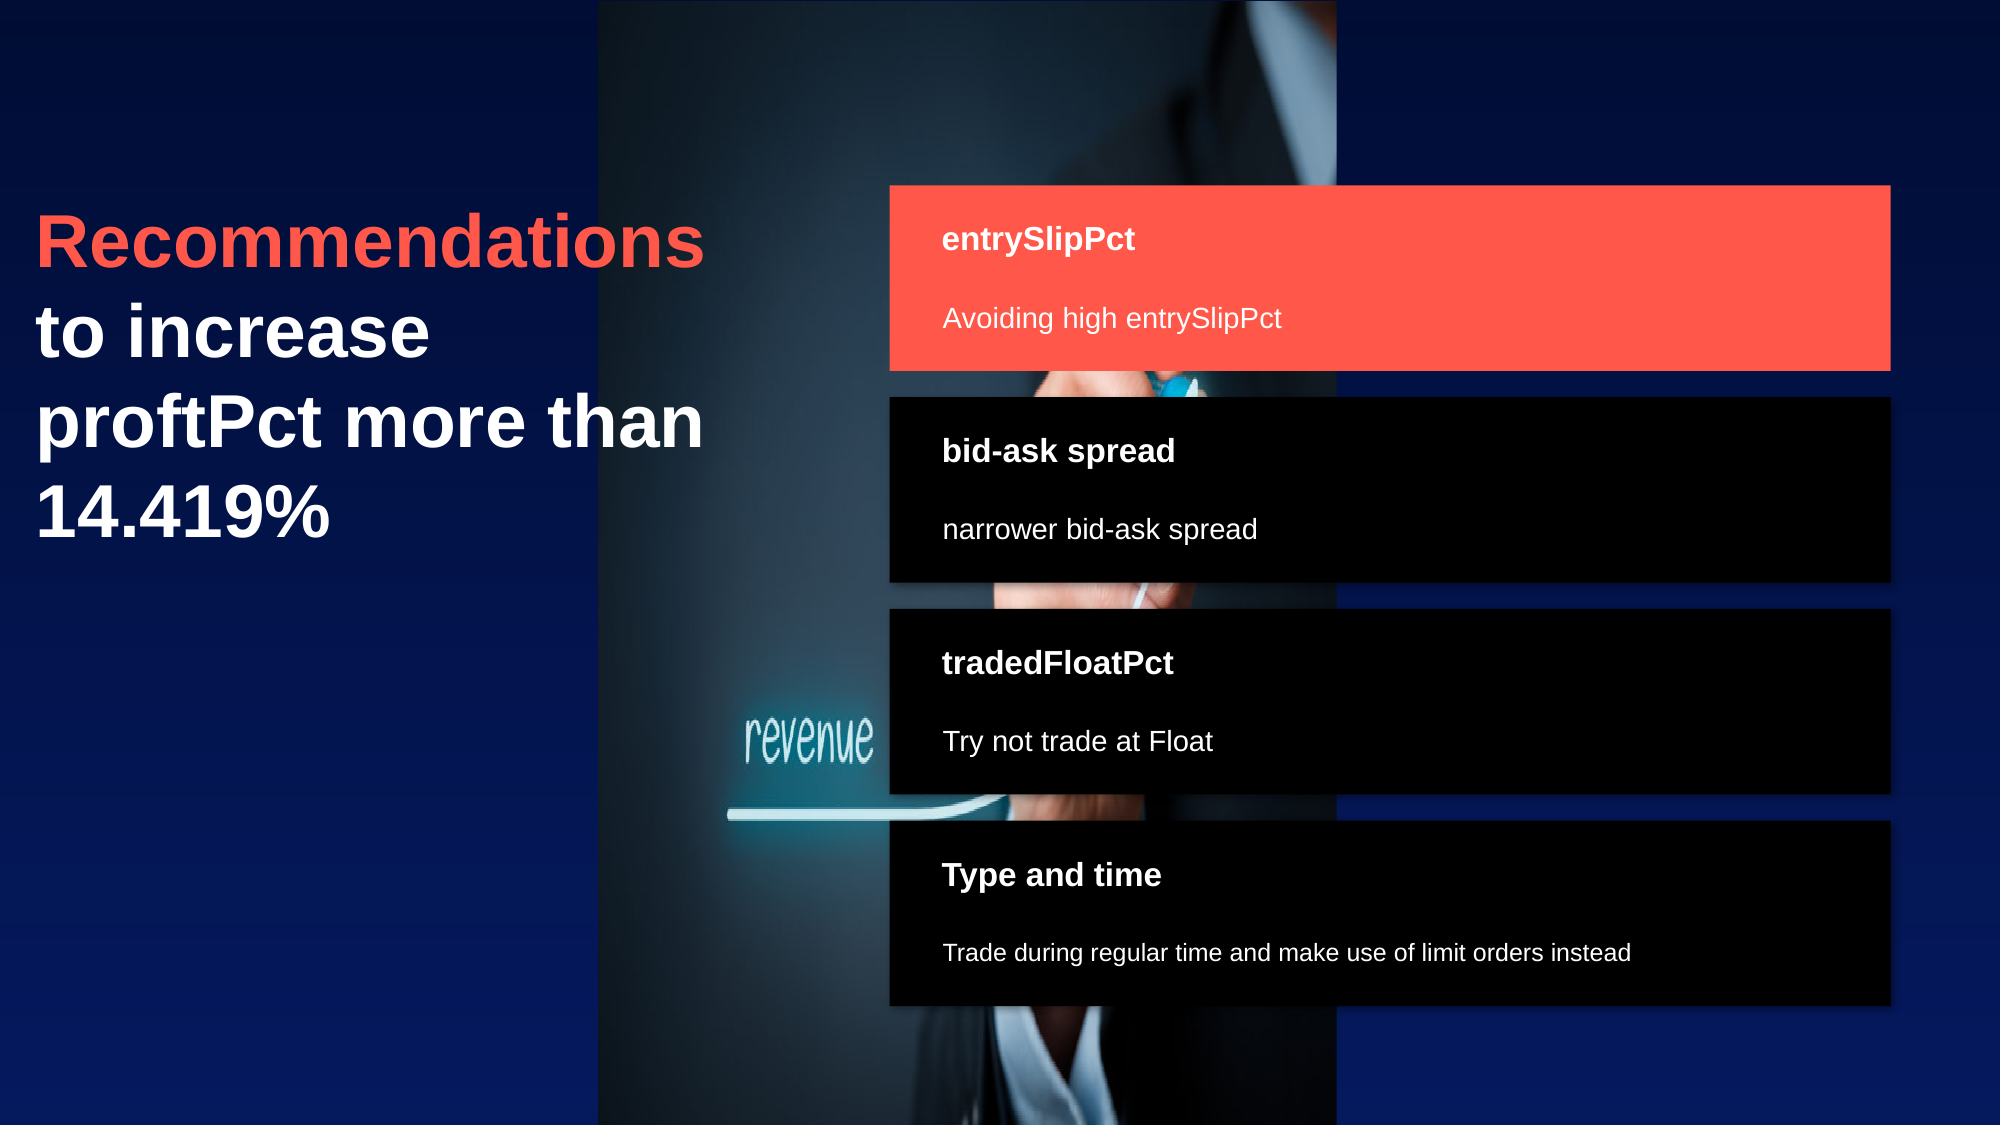

Avoiding high entrySlipPct
entrySlipPct
narrower bid-ask spread
bid-ask spread
Try not trade at Float
tradedFloatPct
Trade during regular time and make use of limit orders instead
Type and time
Recommendations to increase proftPct more than 14.419%